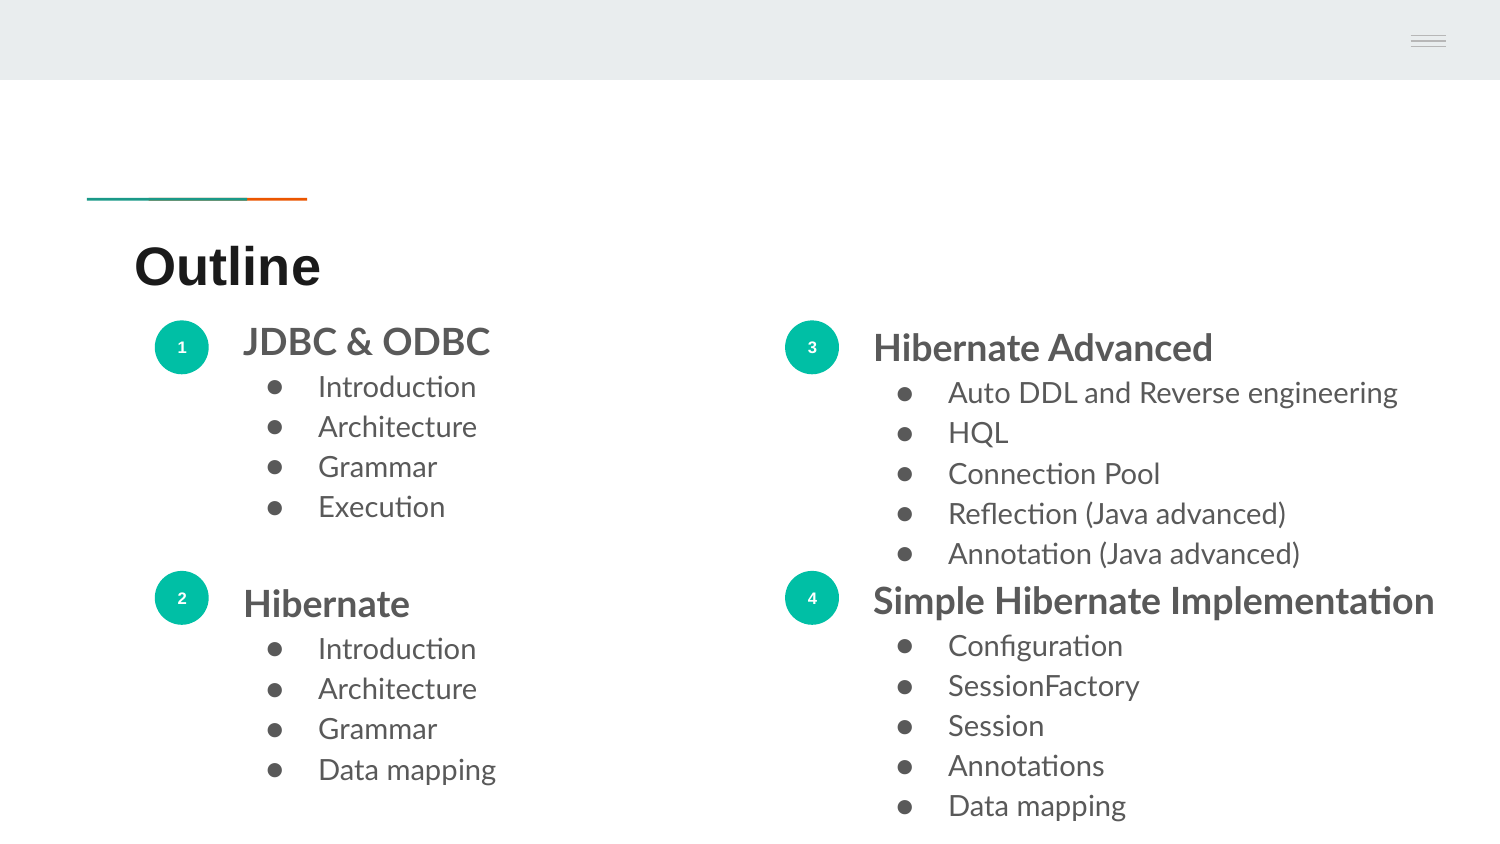

# Outline
JDBC & ODBC
Introduction
Architecture
Grammar
Execution
Introduction
Grammar
Hibernate Advanced
Auto DDL and Reverse engineering
HQL
Connection Pool
Reflection (Java advanced)
Annotation (Java advanced)

1
3
Simple Hibernate Implementation
Configuration
SessionFactory
Session
Annotations
Data mapping

Hibernate
Introduction
Architecture
Grammar
Data mapping

2
4